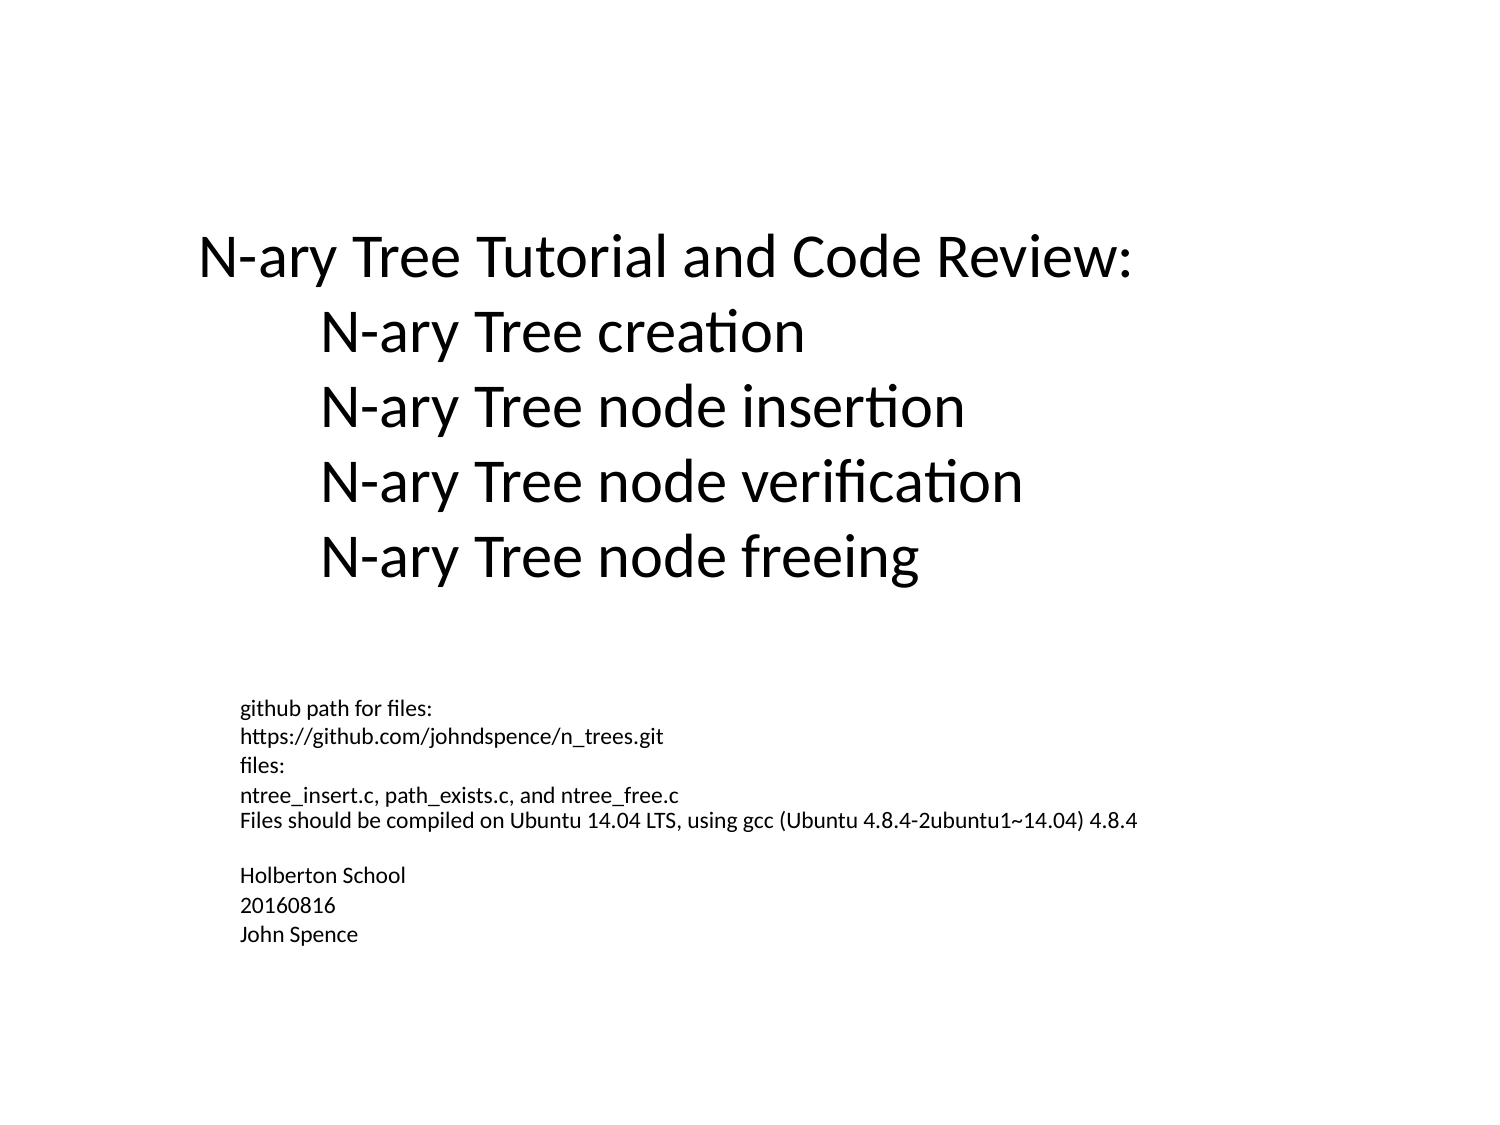

# N-ary Tree Tutorial and Code Review:
N-ary Tree creation
N-ary Tree node insertion
N-ary Tree node verification
N-ary Tree node freeing
github path for files:
https://github.com/johndspence/n_trees.git
files:
ntree_insert.c, path_exists.c, and ntree_free.c
Files should be compiled on Ubuntu 14.04 LTS, using gcc (Ubuntu 4.8.4-2ubuntu1~14.04) 4.8.4
Holberton School
20160816
John Spence